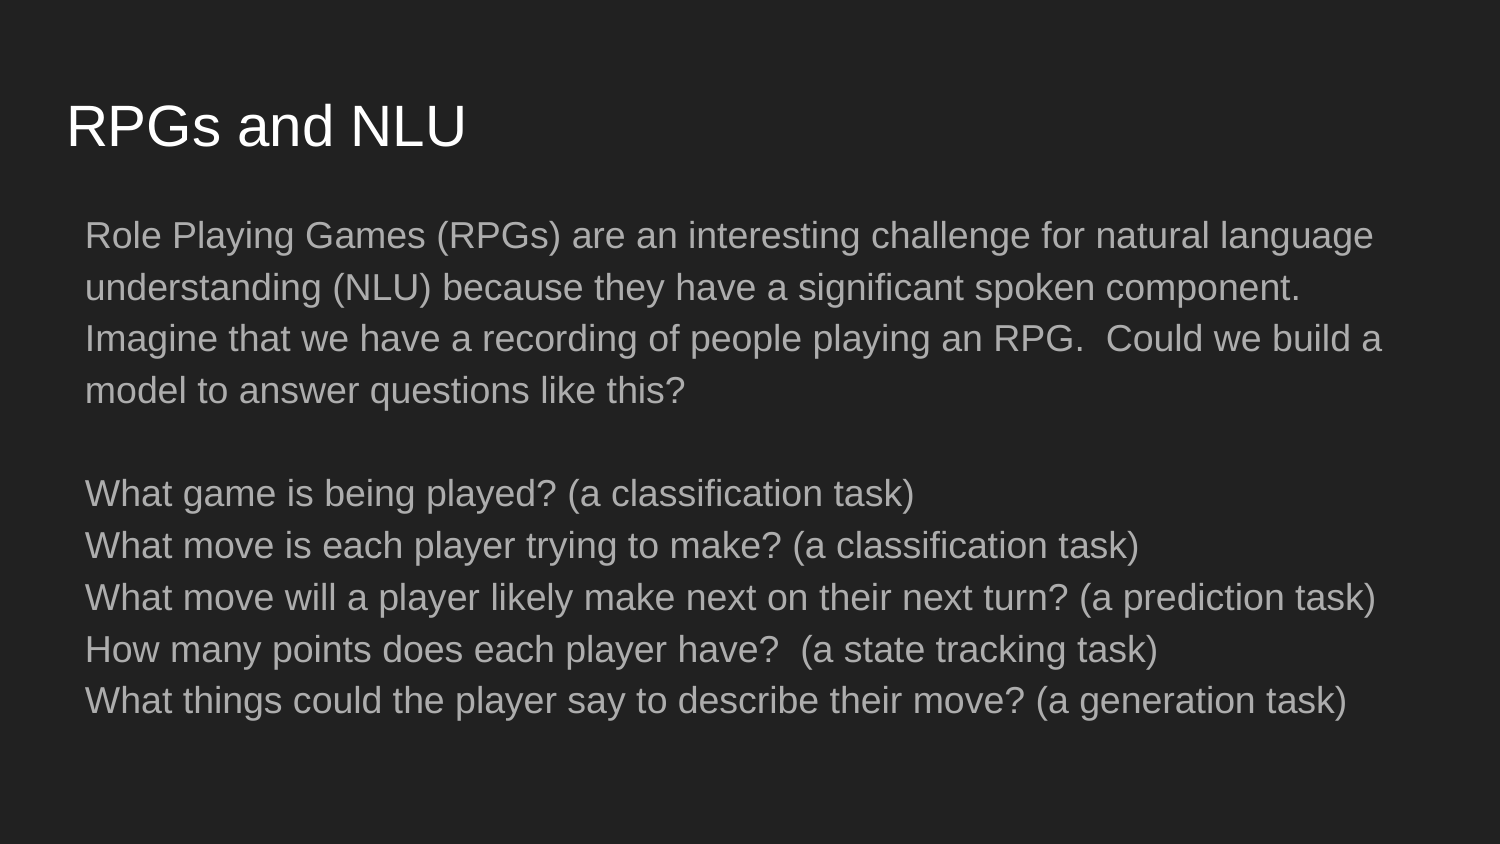

# RPGs and NLU
Role Playing Games (RPGs) are an interesting challenge for natural language understanding (NLU) because they have a significant spoken component. Imagine that we have a recording of people playing an RPG.  Could we build a model to answer questions like this?

What game is being played? (a classification task)
What move is each player trying to make? (a classification task)
What move will a player likely make next on their next turn? (a prediction task)
How many points does each player have?  (a state tracking task)
What things could the player say to describe their move? (a generation task)